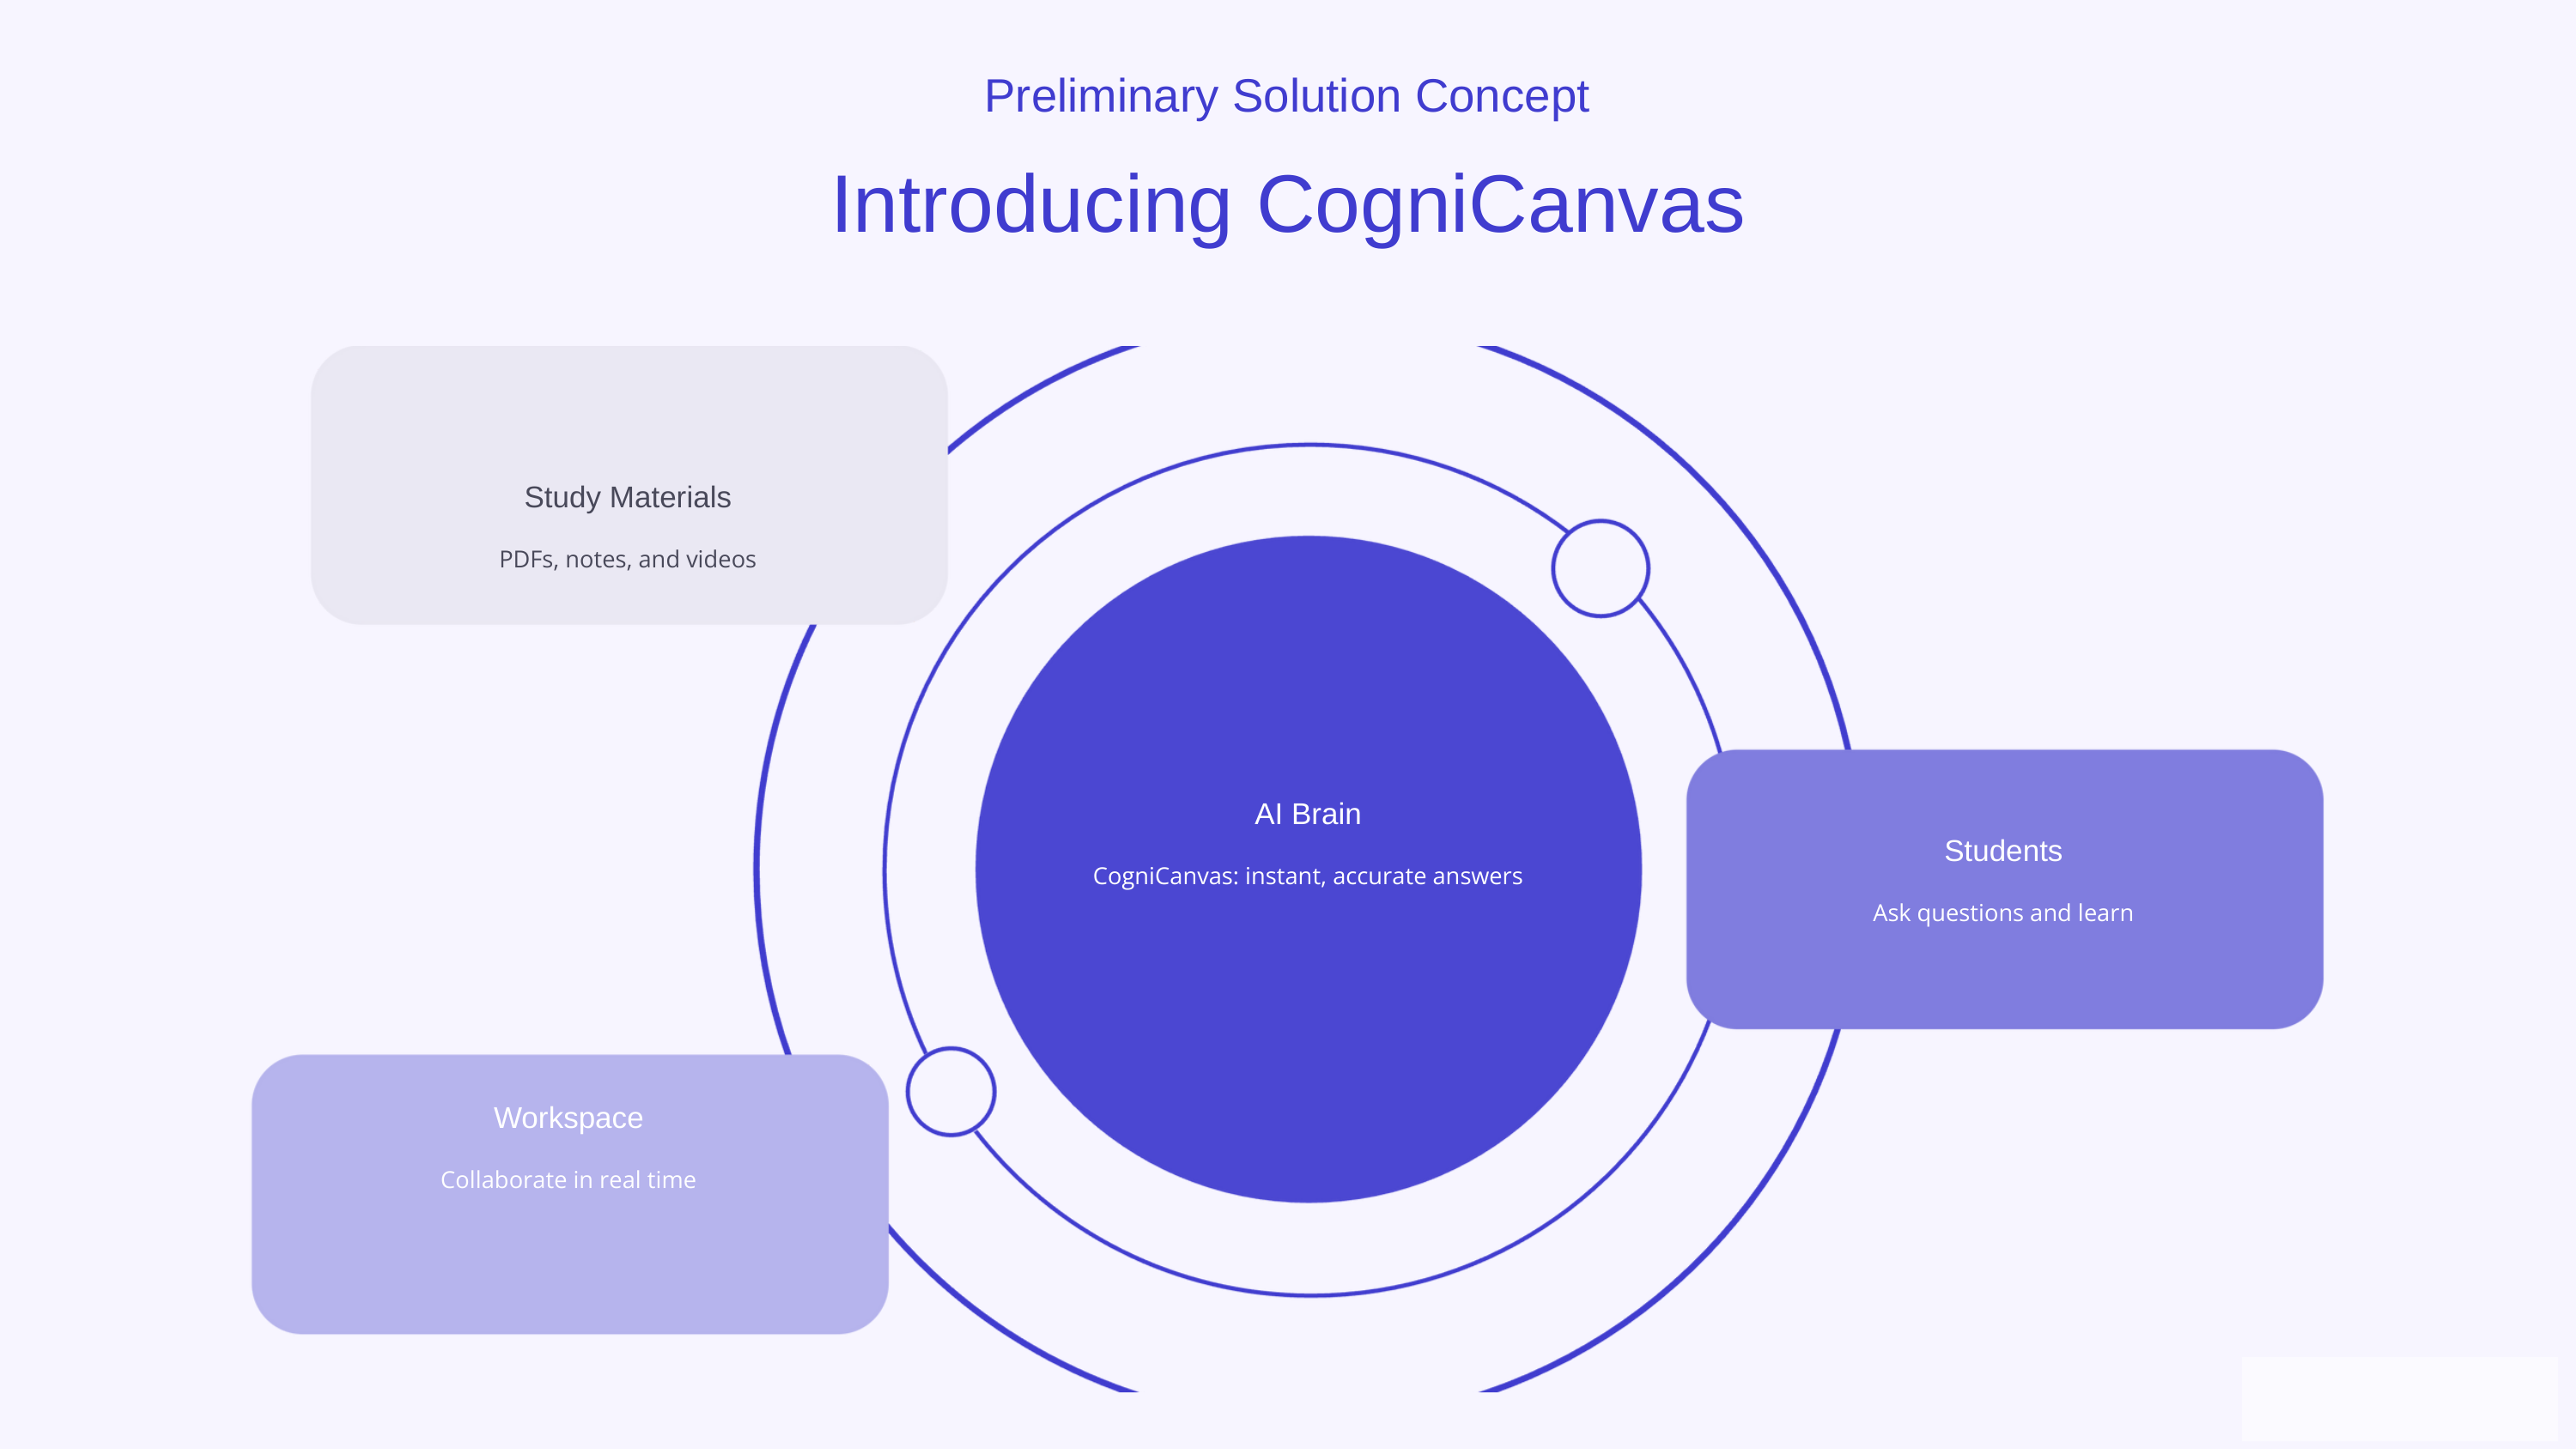

Preliminary Solution Concept
Introducing CogniCanvas

Study Materials
PDFs, notes, and videos
AI Brain
Students
CogniCanvas: instant, accurate answers
Ask questions and learn
Workspace
Collaborate in real time

Upload study materials, ask questions, get instant, accurate answers from AI.